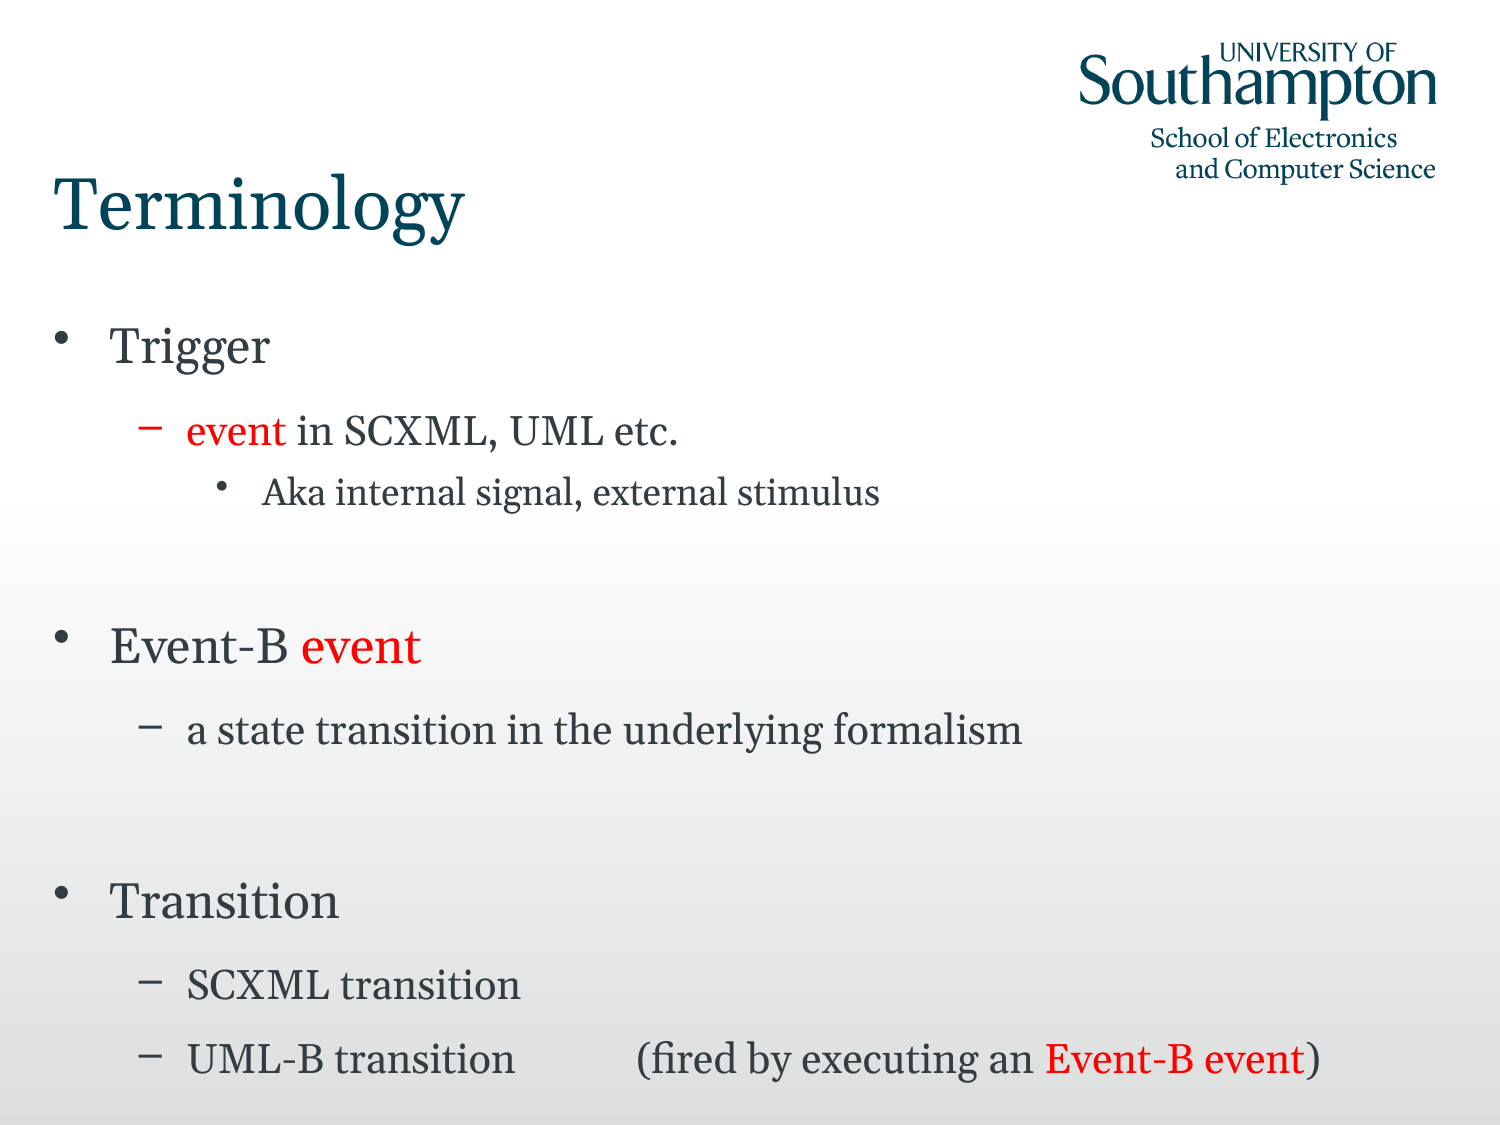

# Terminology
Trigger
event in SCXML, UML etc.
 Aka internal signal, external stimulus

Event-B event
a state transition in the underlying formalism

Transition
SCXML transition
UML-B transition	(fired by executing an Event-B event)